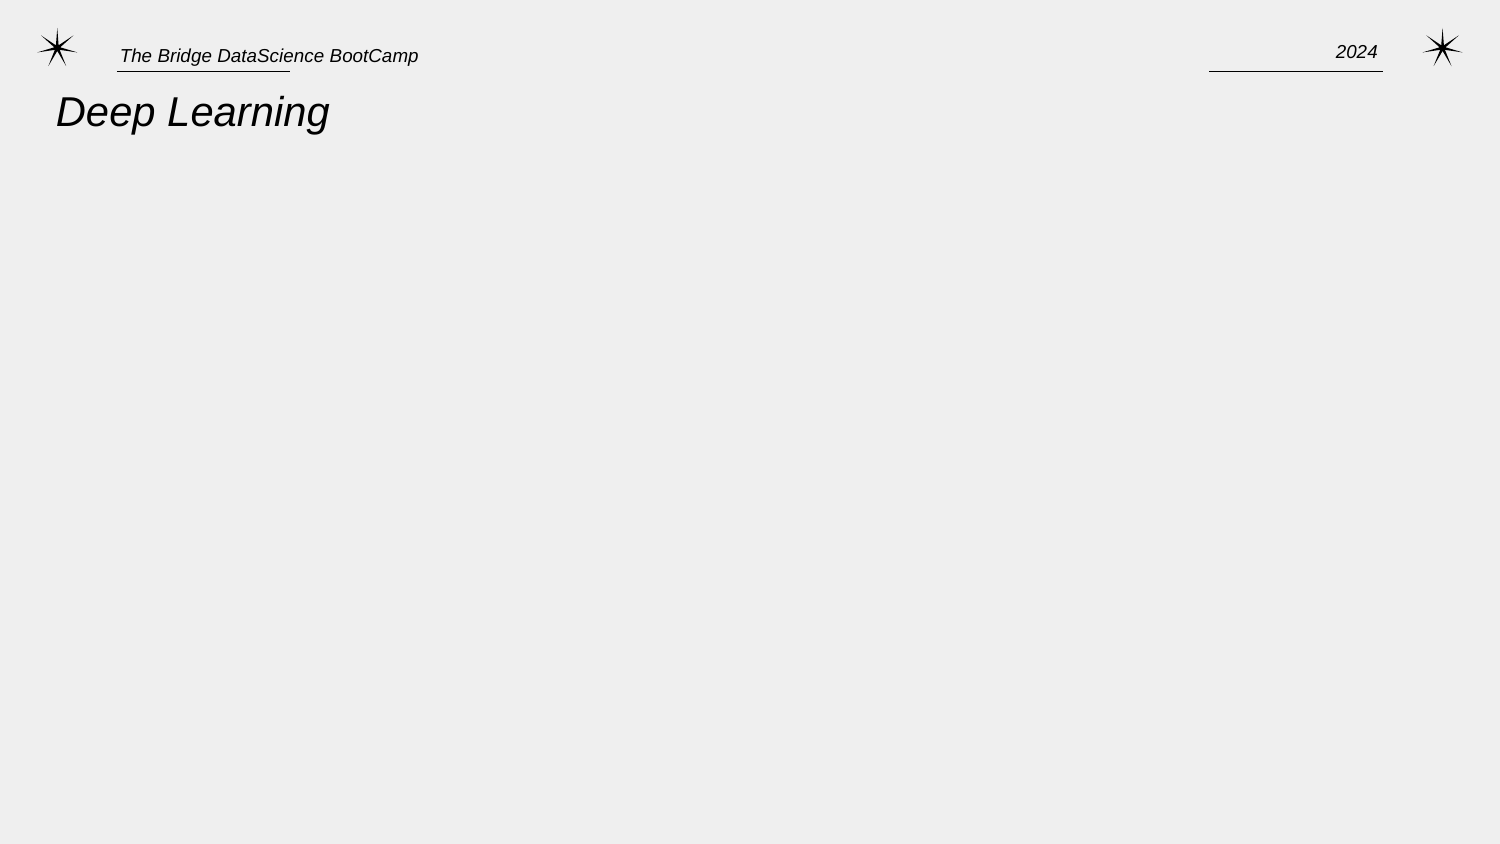

2024
The Bridge DataScience BootCamp
Deep Learning